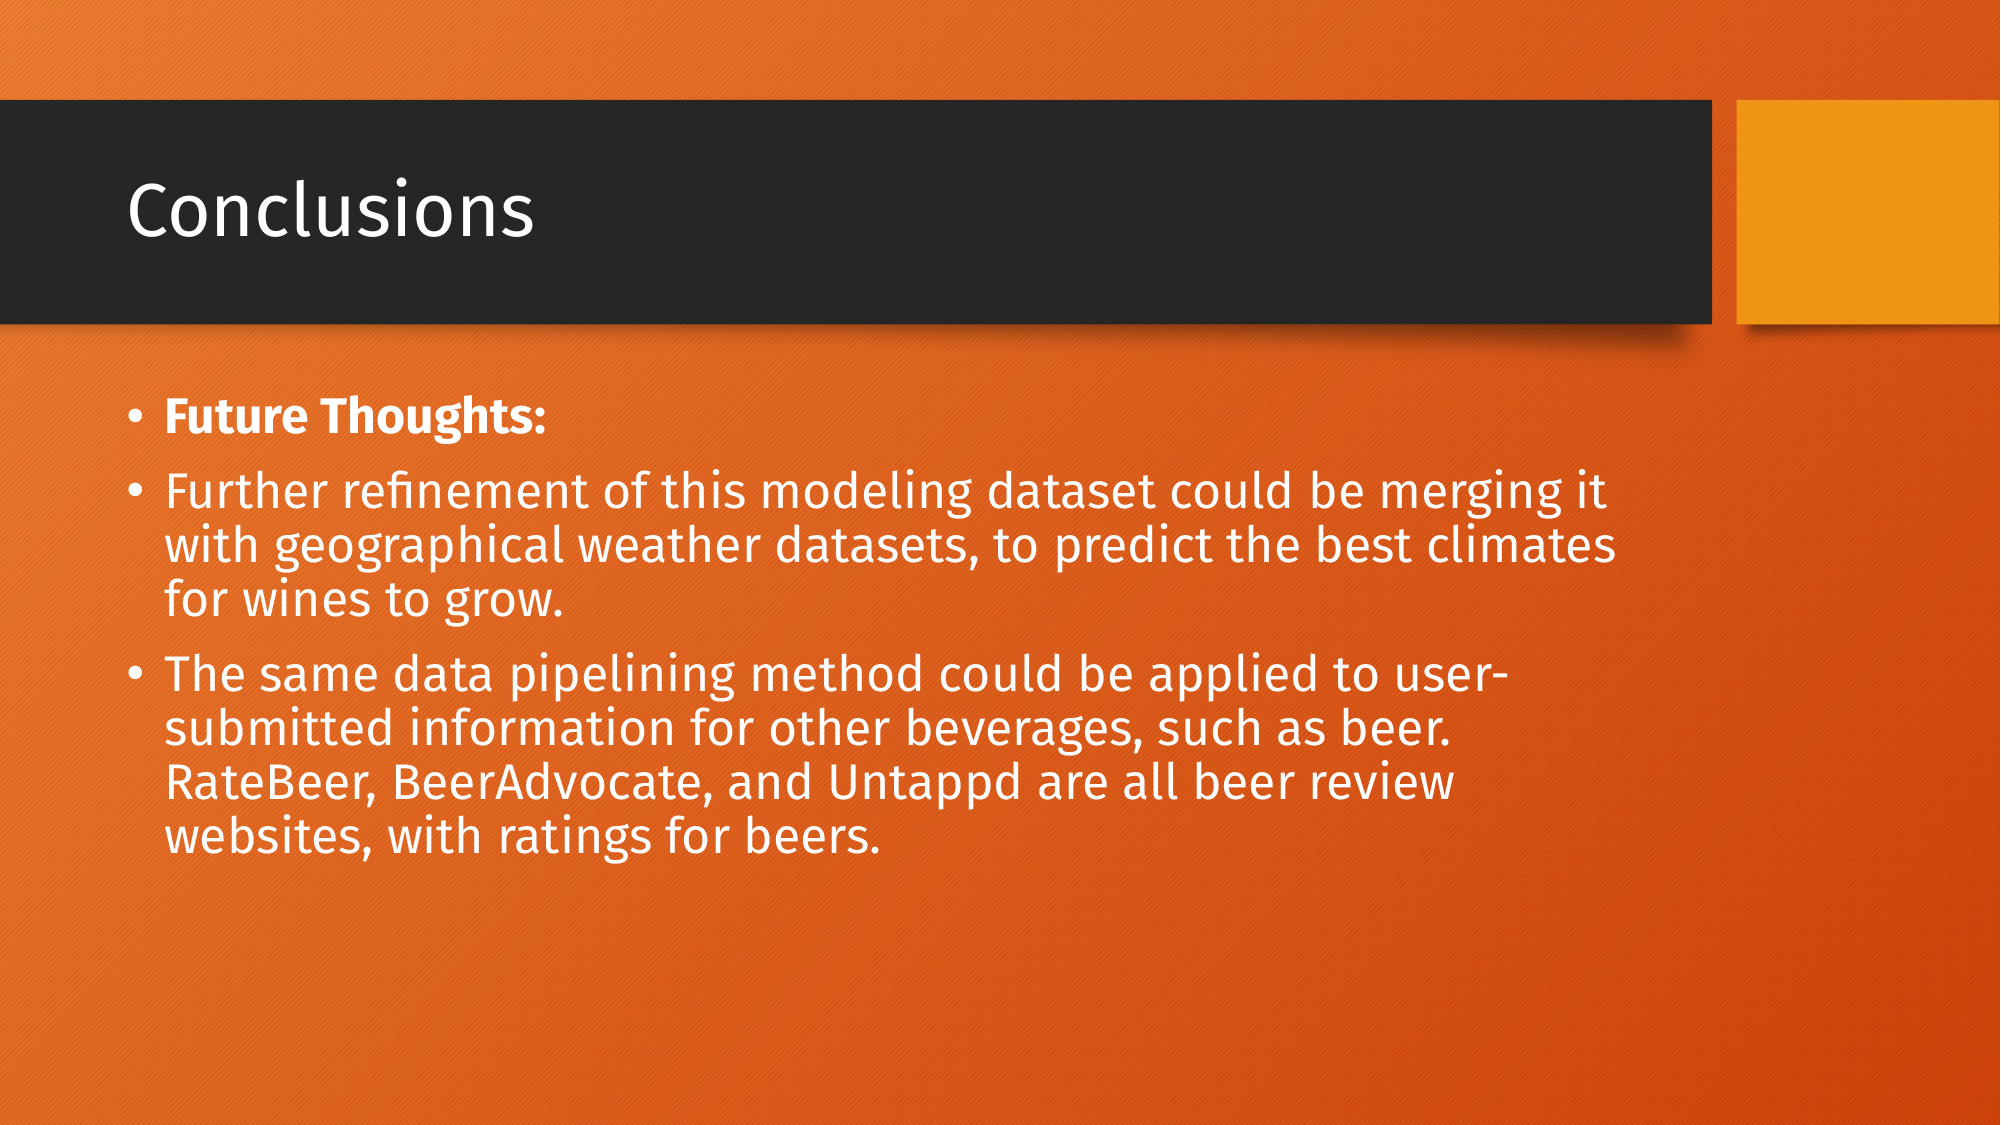

# Conclusions
Future Thoughts:
Further refinement of this modeling dataset could be merging it with geographical weather datasets, to predict the best climates for wines to grow.
The same data pipelining method could be applied to user-submitted information for other beverages, such as beer. RateBeer, BeerAdvocate, and Untappd are all beer review websites, with ratings for beers.